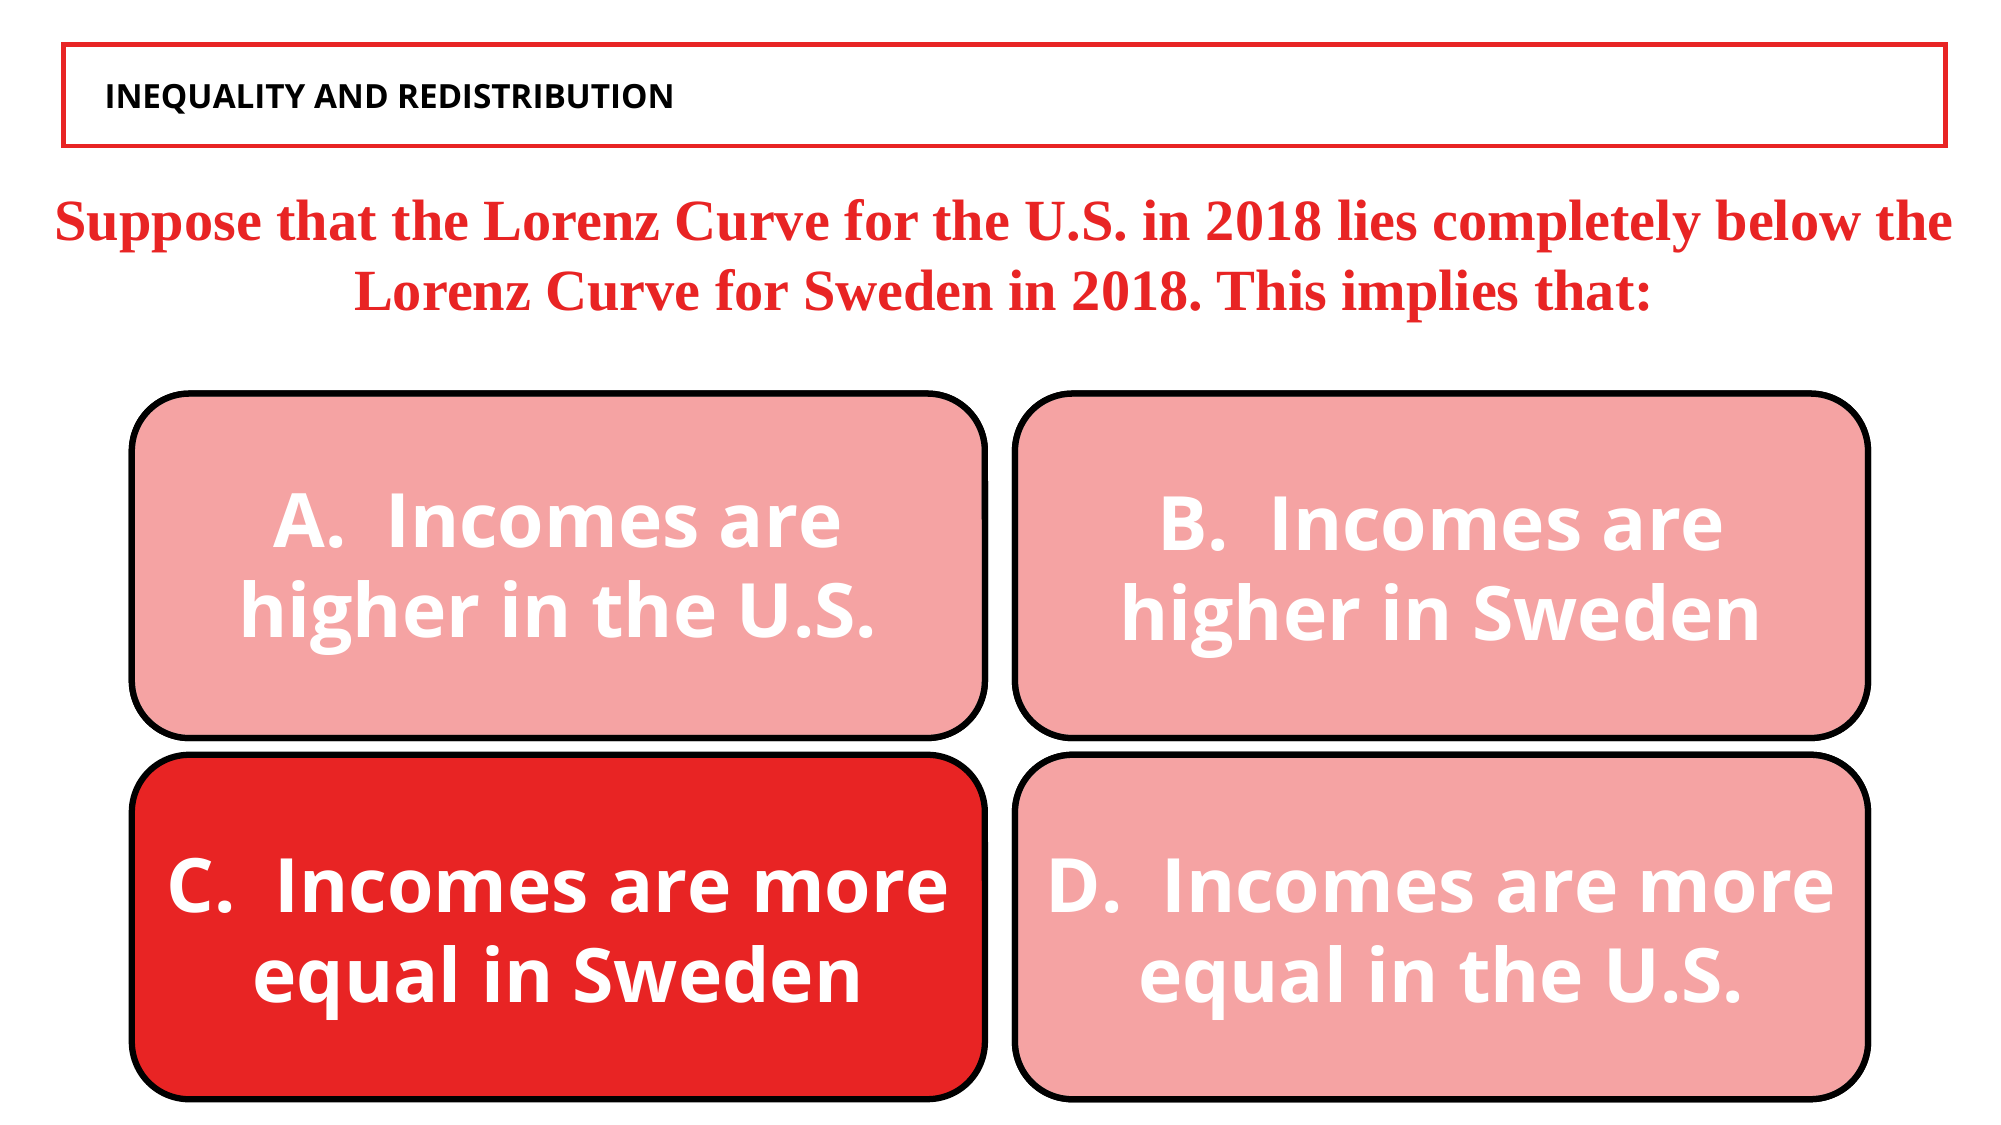

INEQUALITY AND REDISTRIBUTION
Suppose that the Lorenz Curve for the U.S. in 2018 lies completely below the Lorenz Curve for Sweden in 2018. This implies that:

A.  Incomes are higher in the U.S.
B.  Incomes are higher in Sweden

C.  Incomes are more equal in Sweden
D.  Incomes are more equal in the U.S.